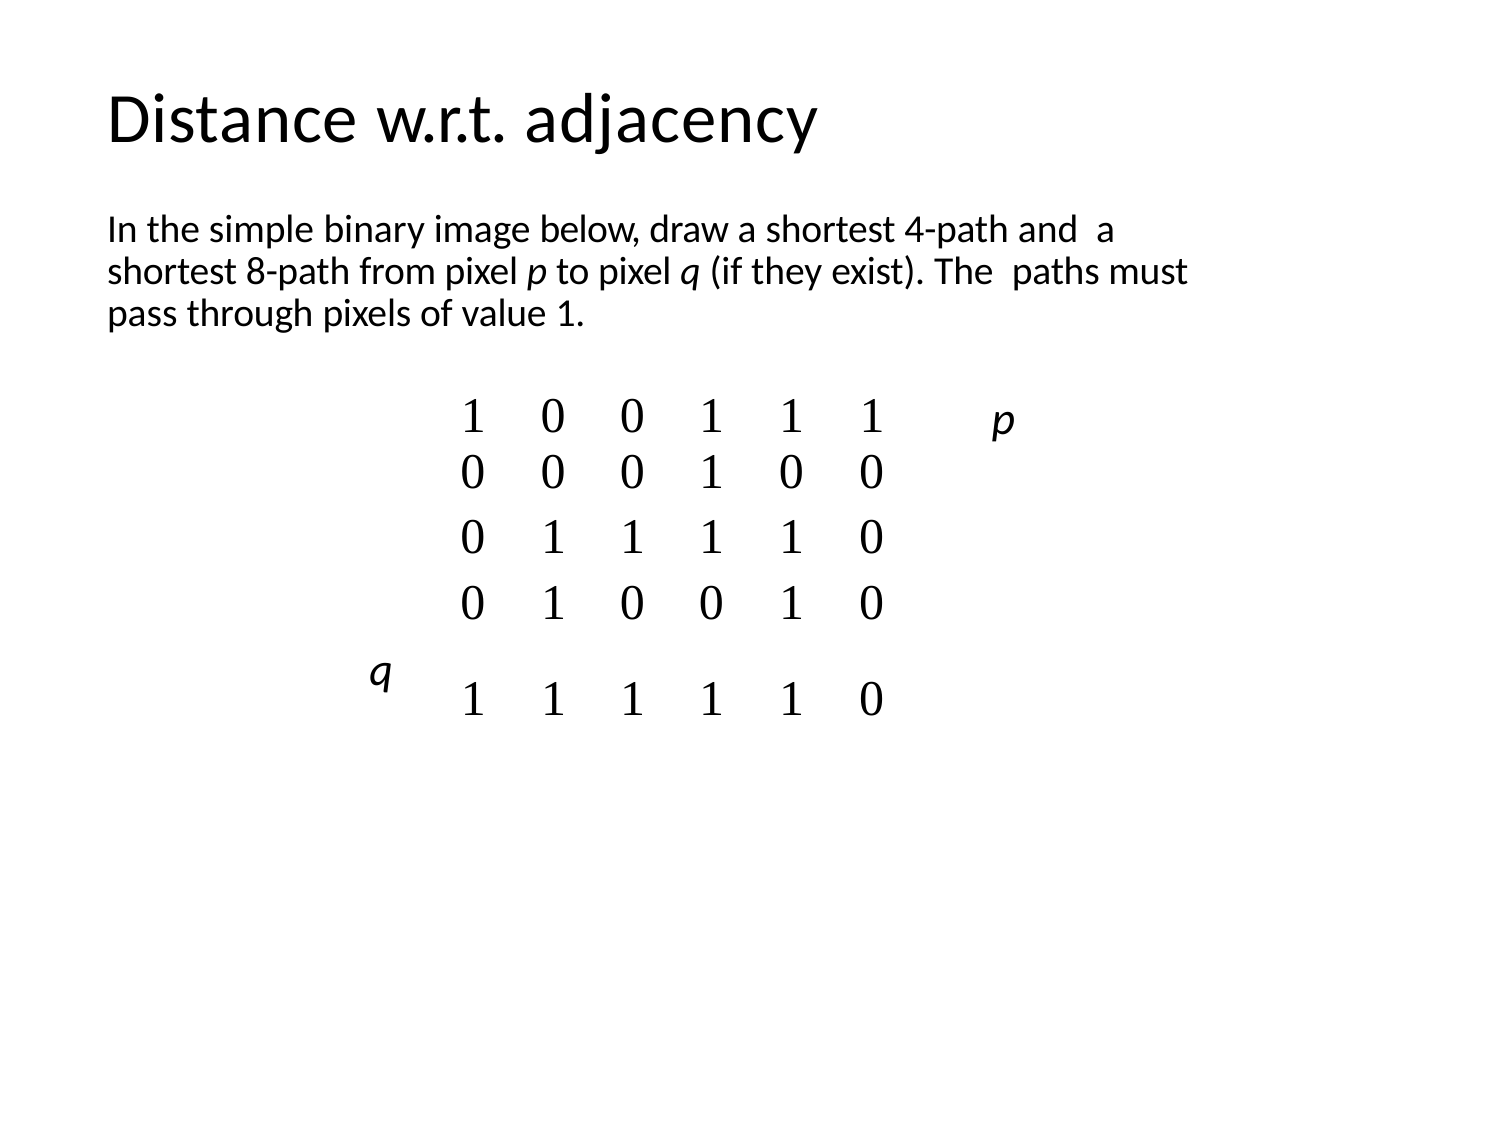

# Distance w.r.t. adjacency
In the simple binary image below, draw a shortest 4-path and  a shortest 8-path from pixel p to pixel q (if they exist). The  paths must pass through pixels of value 1.

p
| 1 | 0 | 0 | 1 | 1 | 1 |
| --- | --- | --- | --- | --- | --- |
| 0 | 0 | 0 | 1 | 0 | 0 |
| 0 | 1 | 1 | 1 | 1 | 0 |
| 0 | 1 | 0 | 0 | 1 | 0 |
| 1 | 1 | 1 | 1 | 1 | 0 |
q